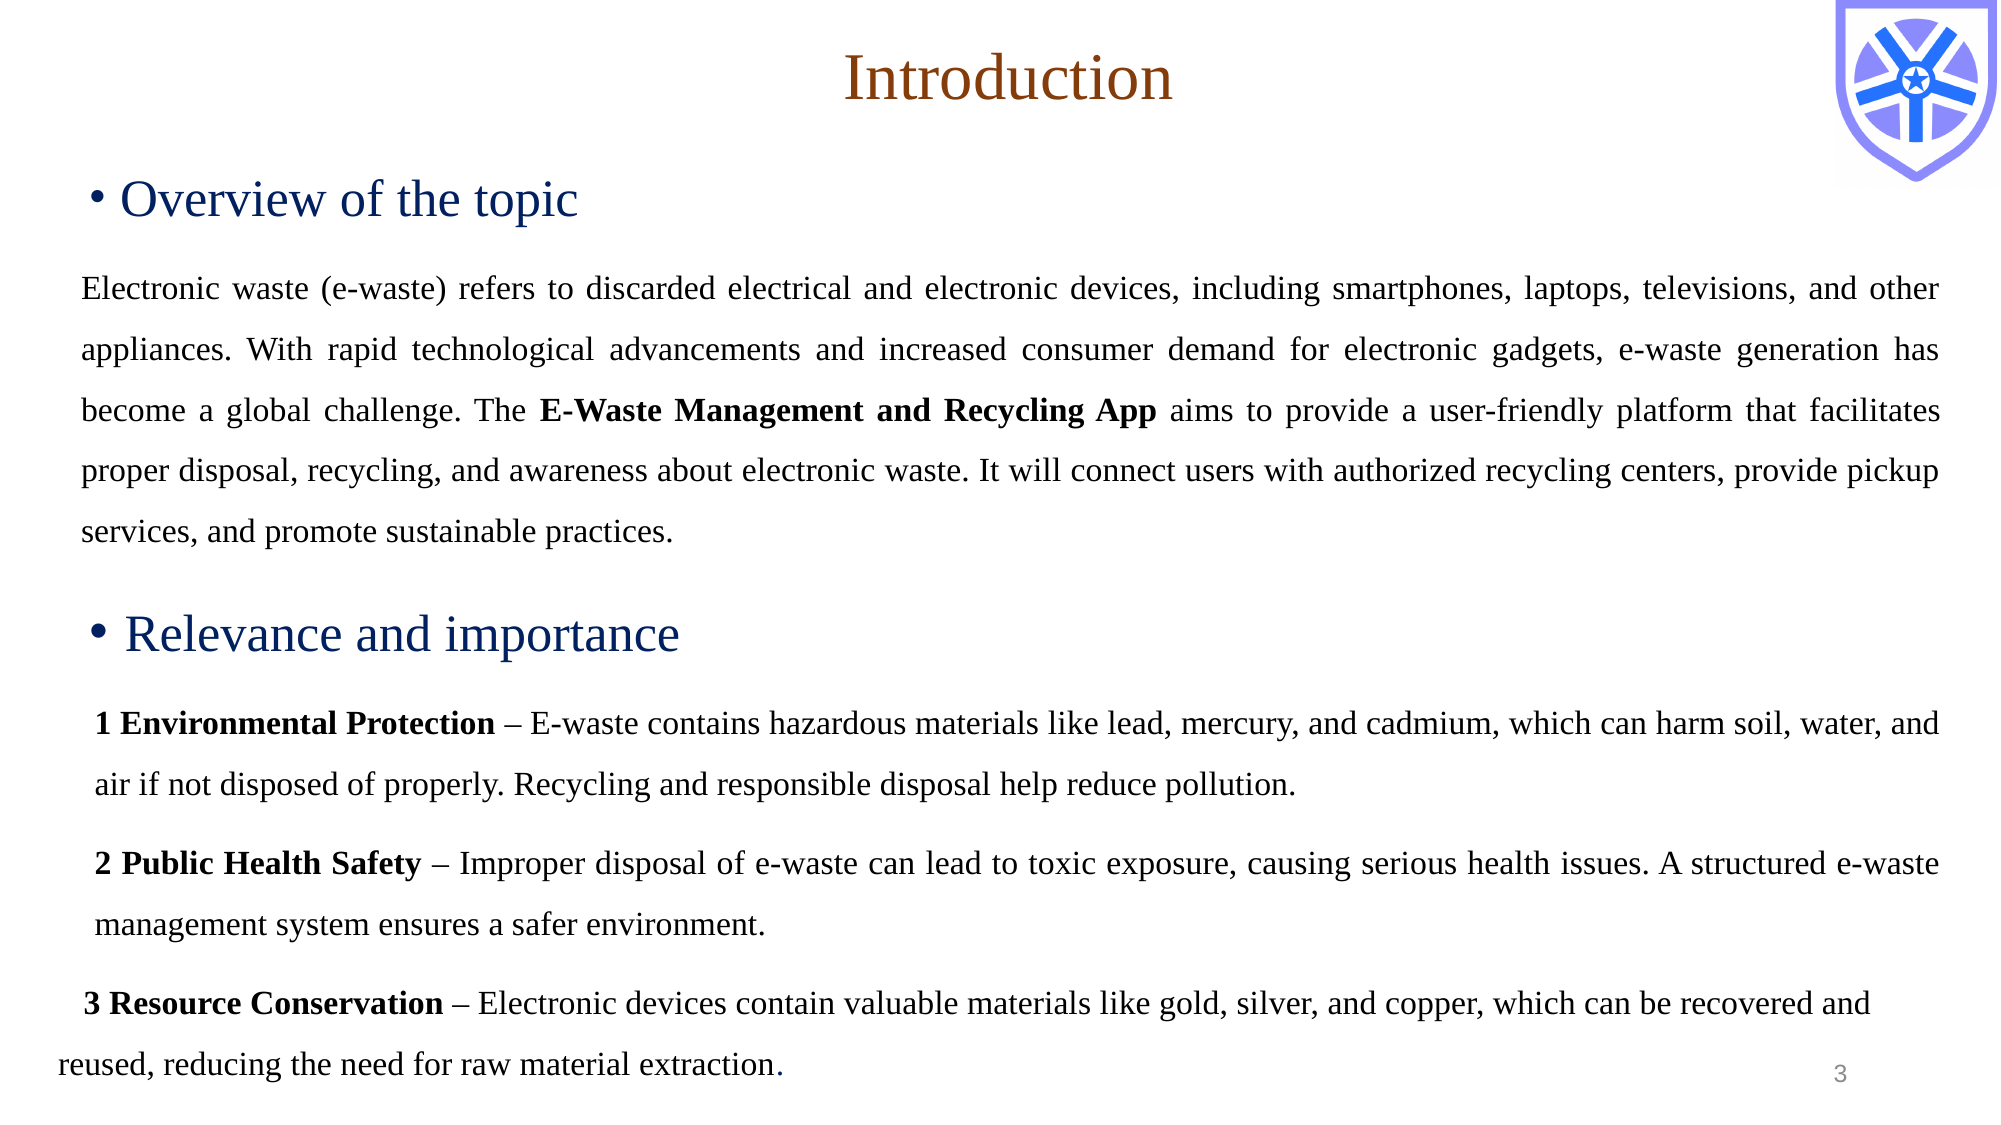

# Introduction
 Overview of the topic
Electronic waste (e-waste) refers to discarded electrical and electronic devices, including smartphones, laptops, televisions, and other appliances. With rapid technological advancements and increased consumer demand for electronic gadgets, e-waste generation has become a global challenge. The E-Waste Management and Recycling App aims to provide a user-friendly platform that facilitates proper disposal, recycling, and awareness about electronic waste. It will connect users with authorized recycling centers, provide pickup services, and promote sustainable practices.
 Relevance and importance
1 Environmental Protection – E-waste contains hazardous materials like lead, mercury, and cadmium, which can harm soil, water, and air if not disposed of properly. Recycling and responsible disposal help reduce pollution.
2 Public Health Safety – Improper disposal of e-waste can lead to toxic exposure, causing serious health issues. A structured e-waste management system ensures a safer environment.
   3 Resource Conservation – Electronic devices contain valuable materials like gold, silver, and copper, which can be recovered and reused, reducing the need for raw material extraction.

3